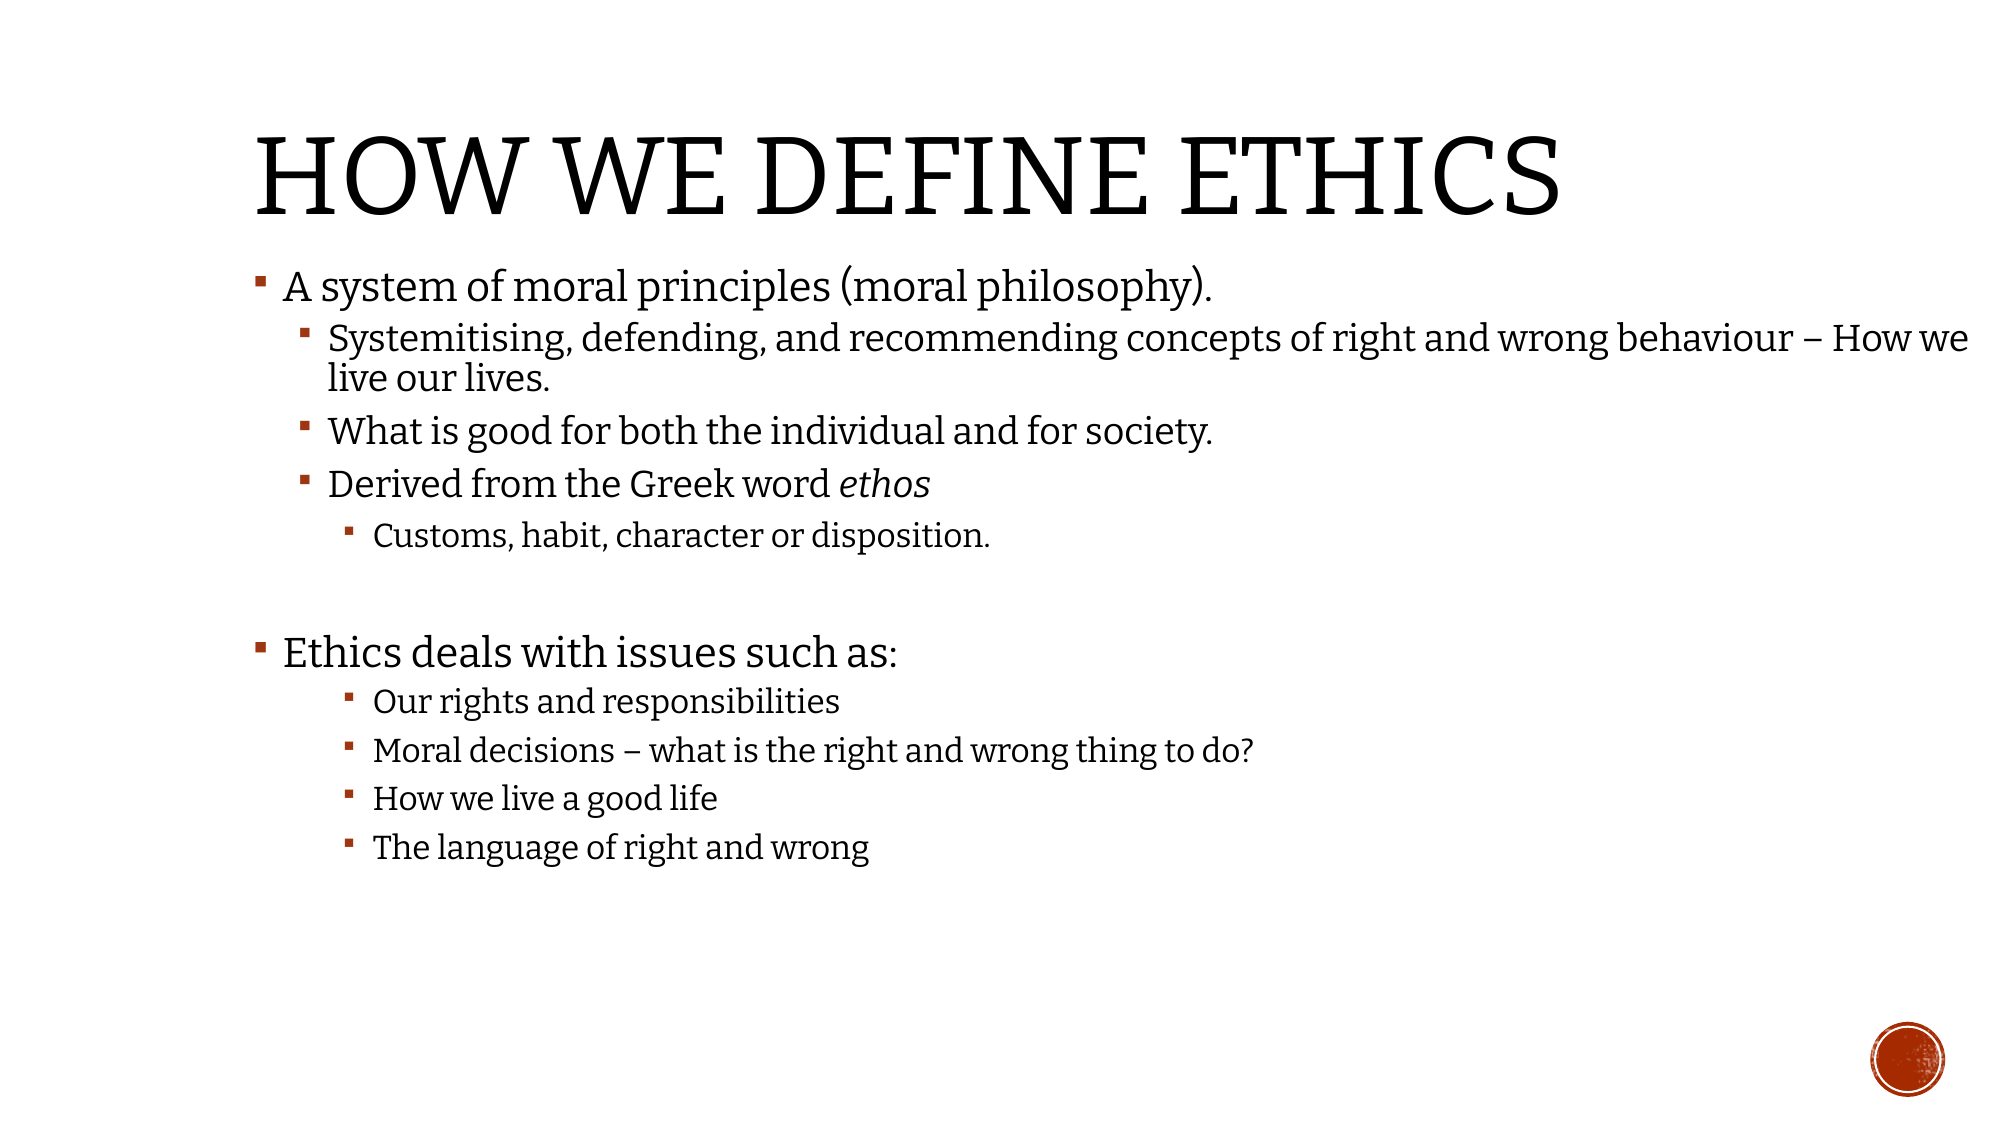

# How we define Ethics
A system of moral principles (moral philosophy).
Systemitising, defending, and recommending concepts of right and wrong behaviour – How we live our lives.
What is good for both the individual and for society.
Derived from the Greek word ethos
Customs, habit, character or disposition.

Ethics deals with issues such as:
Our rights and responsibilities
Moral decisions – what is the right and wrong thing to do?
How we live a good life
The language of right and wrong